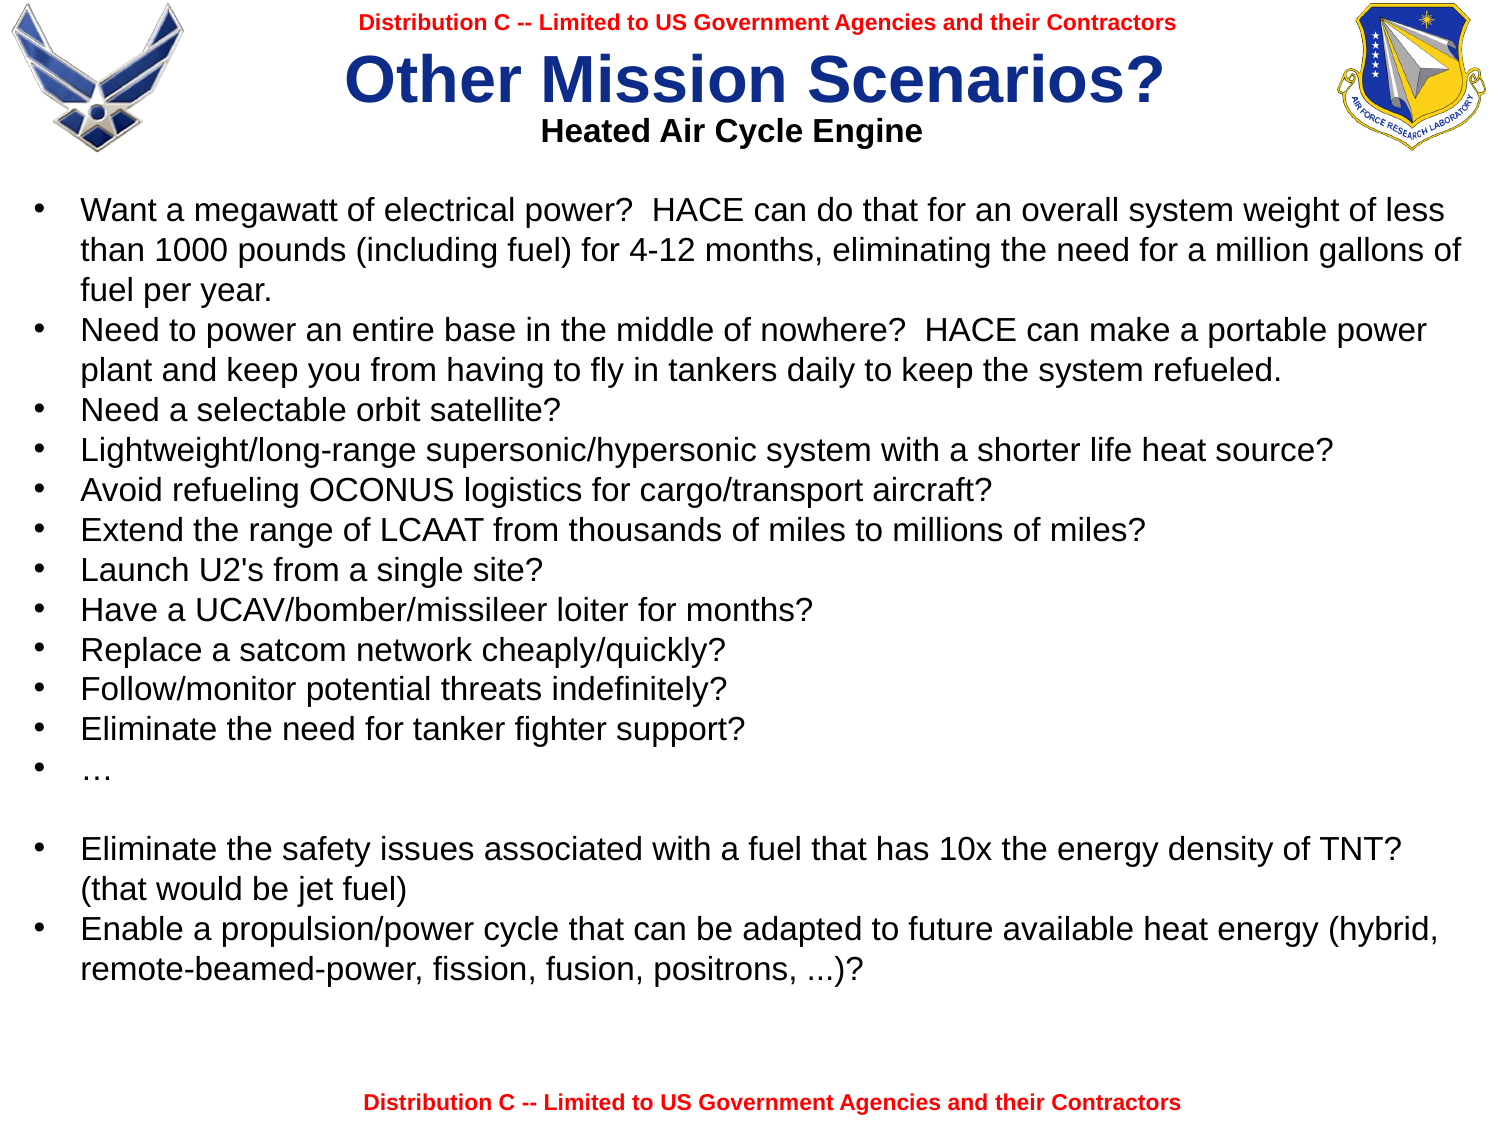

# Other Mission Scenarios?
Heated Air Cycle Engine
Want a megawatt of electrical power?  HACE can do that for an overall system weight of less than 1000 pounds (including fuel) for 4-12 months, eliminating the need for a million gallons of fuel per year.
Need to power an entire base in the middle of nowhere?  HACE can make a portable power plant and keep you from having to fly in tankers daily to keep the system refueled.
Need a selectable orbit satellite?
Lightweight/long-range supersonic/hypersonic system with a shorter life heat source?
Avoid refueling OCONUS logistics for cargo/transport aircraft?
Extend the range of LCAAT from thousands of miles to millions of miles?
Launch U2's from a single site?
Have a UCAV/bomber/missileer loiter for months?
Replace a satcom network cheaply/quickly?
Follow/monitor potential threats indefinitely?
Eliminate the need for tanker fighter support?
…

Eliminate the safety issues associated with a fuel that has 10x the energy density of TNT?  (that would be jet fuel)
Enable a propulsion/power cycle that can be adapted to future available heat energy (hybrid, remote-beamed-power, fission, fusion, positrons, ...)?